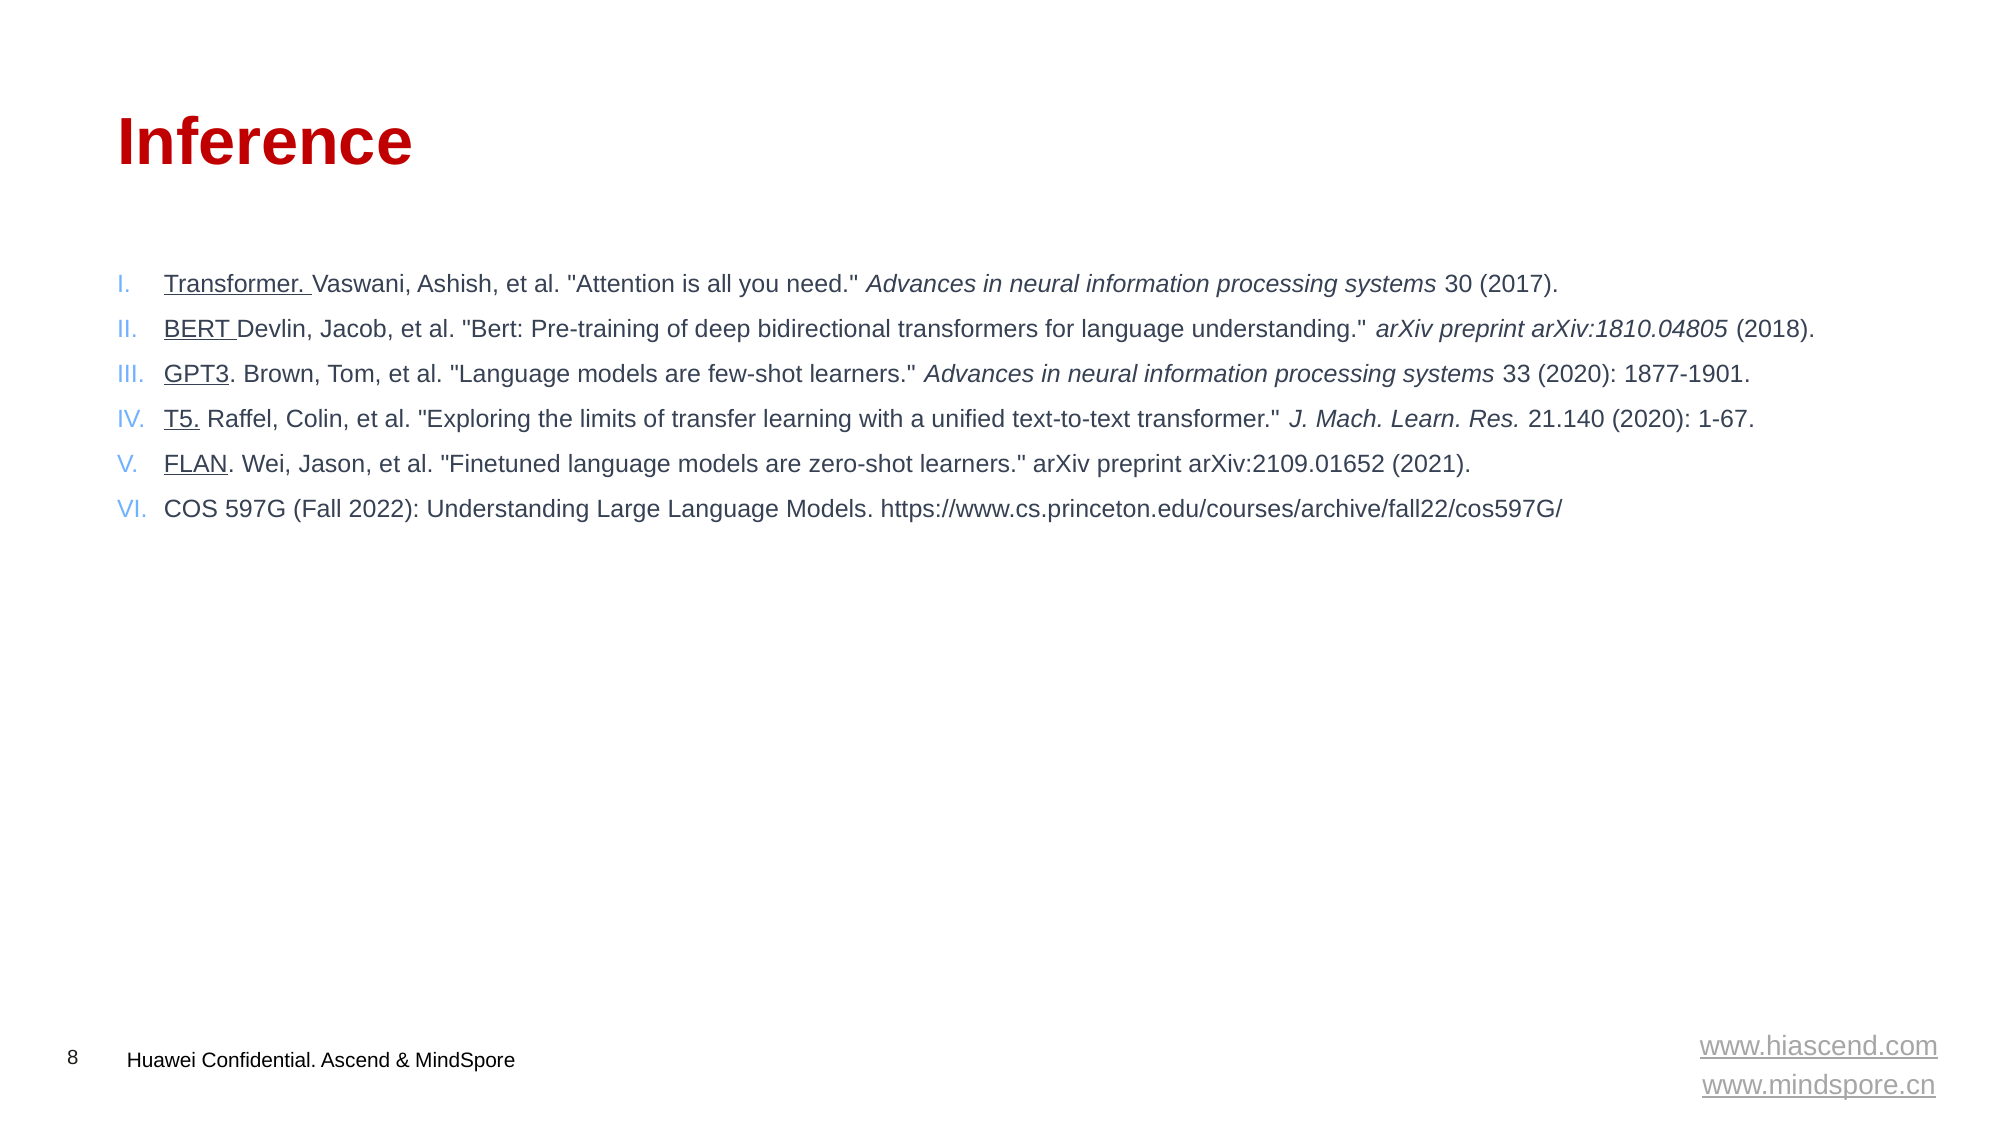

# Inference
Transformer. Vaswani, Ashish, et al. "Attention is all you need." Advances in neural information processing systems 30 (2017).
BERT Devlin, Jacob, et al. "Bert: Pre-training of deep bidirectional transformers for language understanding." arXiv preprint arXiv:1810.04805 (2018).
GPT3. Brown, Tom, et al. "Language models are few-shot learners." Advances in neural information processing systems 33 (2020): 1877-1901.
T5. Raffel, Colin, et al. "Exploring the limits of transfer learning with a unified text-to-text transformer." J. Mach. Learn. Res. 21.140 (2020): 1-67.
FLAN. Wei, Jason, et al. "Finetuned language models are zero-shot learners." arXiv preprint arXiv:2109.01652 (2021).
COS 597G (Fall 2022): Understanding Large Language Models. https://www.cs.princeton.edu/courses/archive/fall22/cos597G/